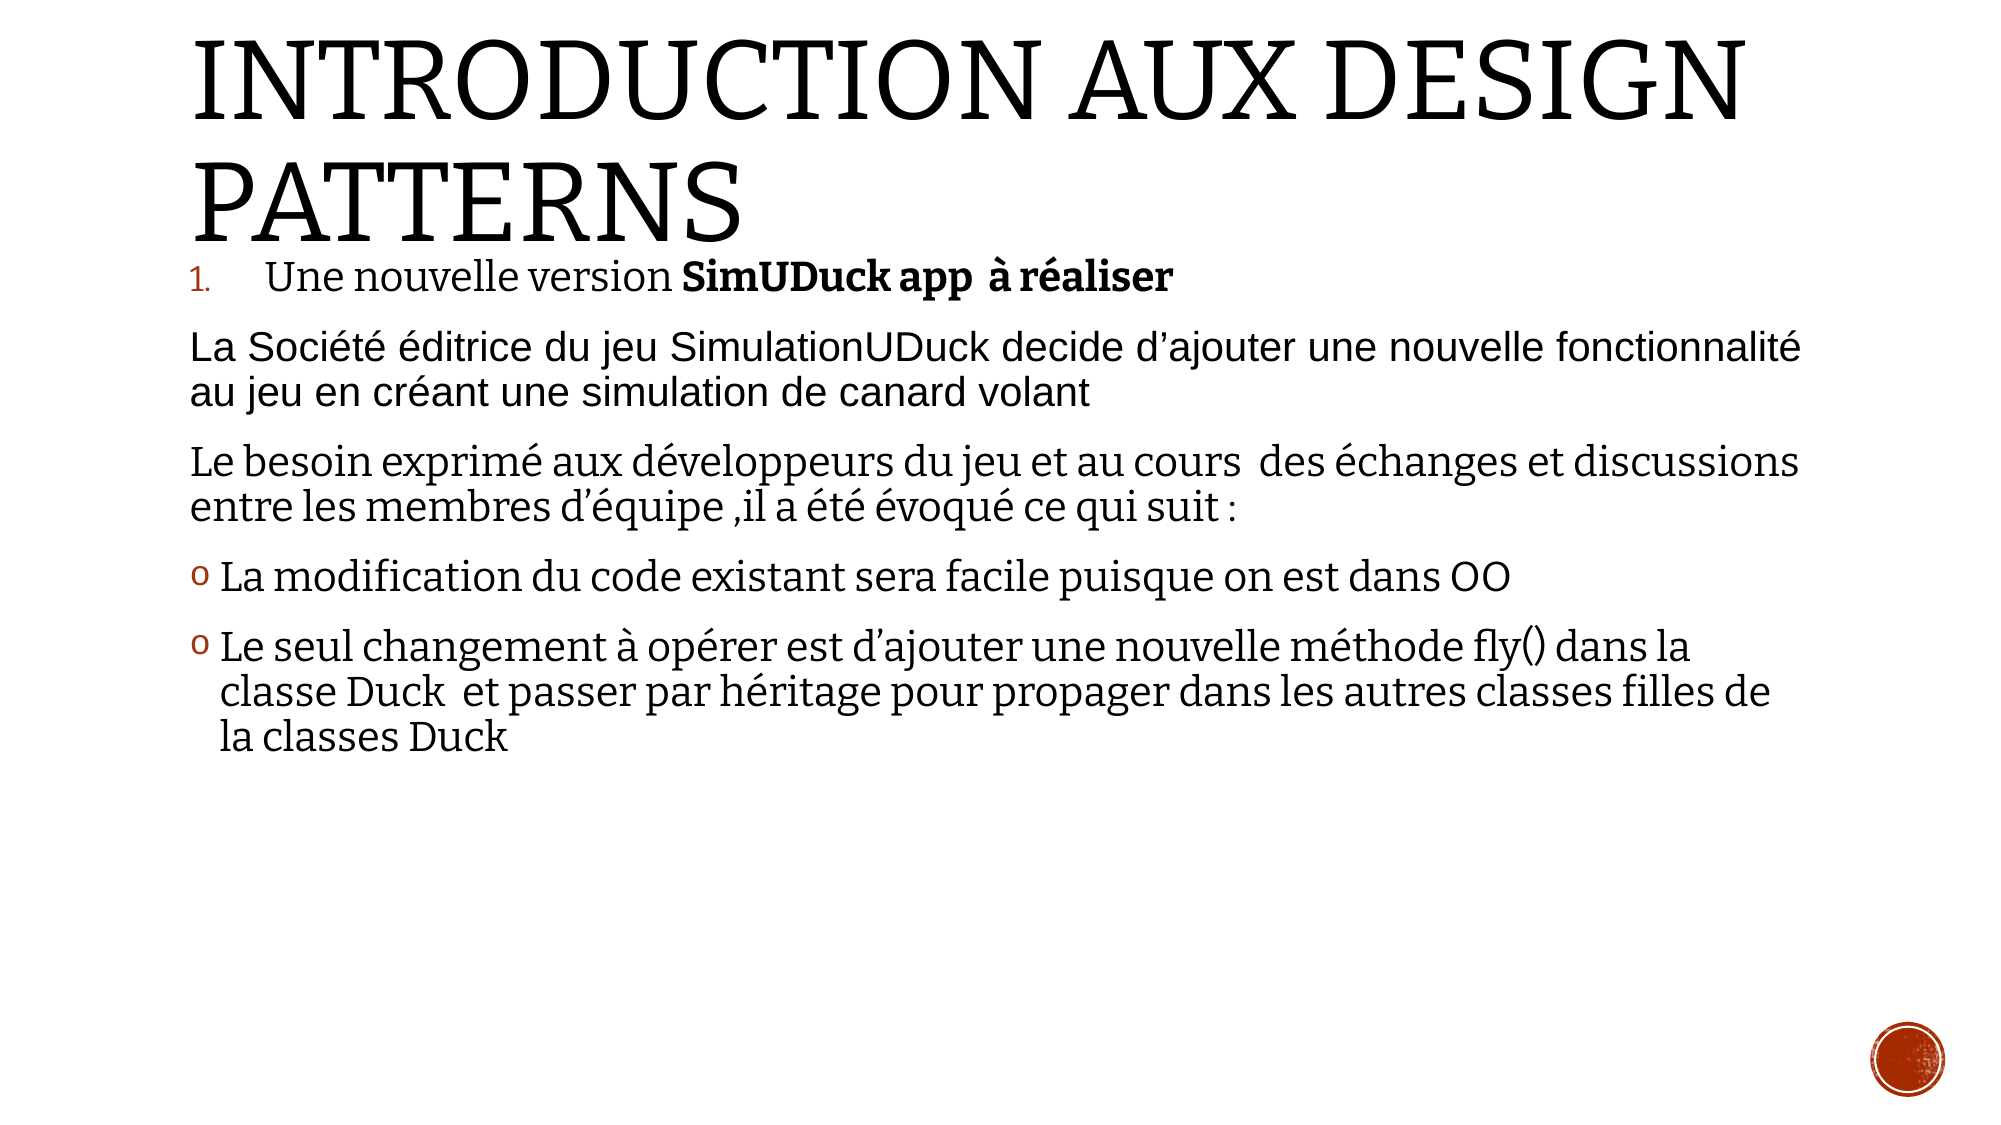

# Introduction aux Design Patterns
Une nouvelle version SimUDuck app  à réaliser
La Société éditrice du jeu SimulationUDuck decide d’ajouter une nouvelle fonctionnalité au jeu en créant une simulation de canard volant
Le besoin exprimé aux développeurs du jeu et au cours  des échanges et discussions entre les membres d’équipe ,il a été évoqué ce qui suit :
La modification du code existant sera facile puisque on est dans OO
Le seul changement à opérer est d’ajouter une nouvelle méthode fly() dans la classe Duck  et passer par héritage pour propager dans les autres classes filles de la classes Duck